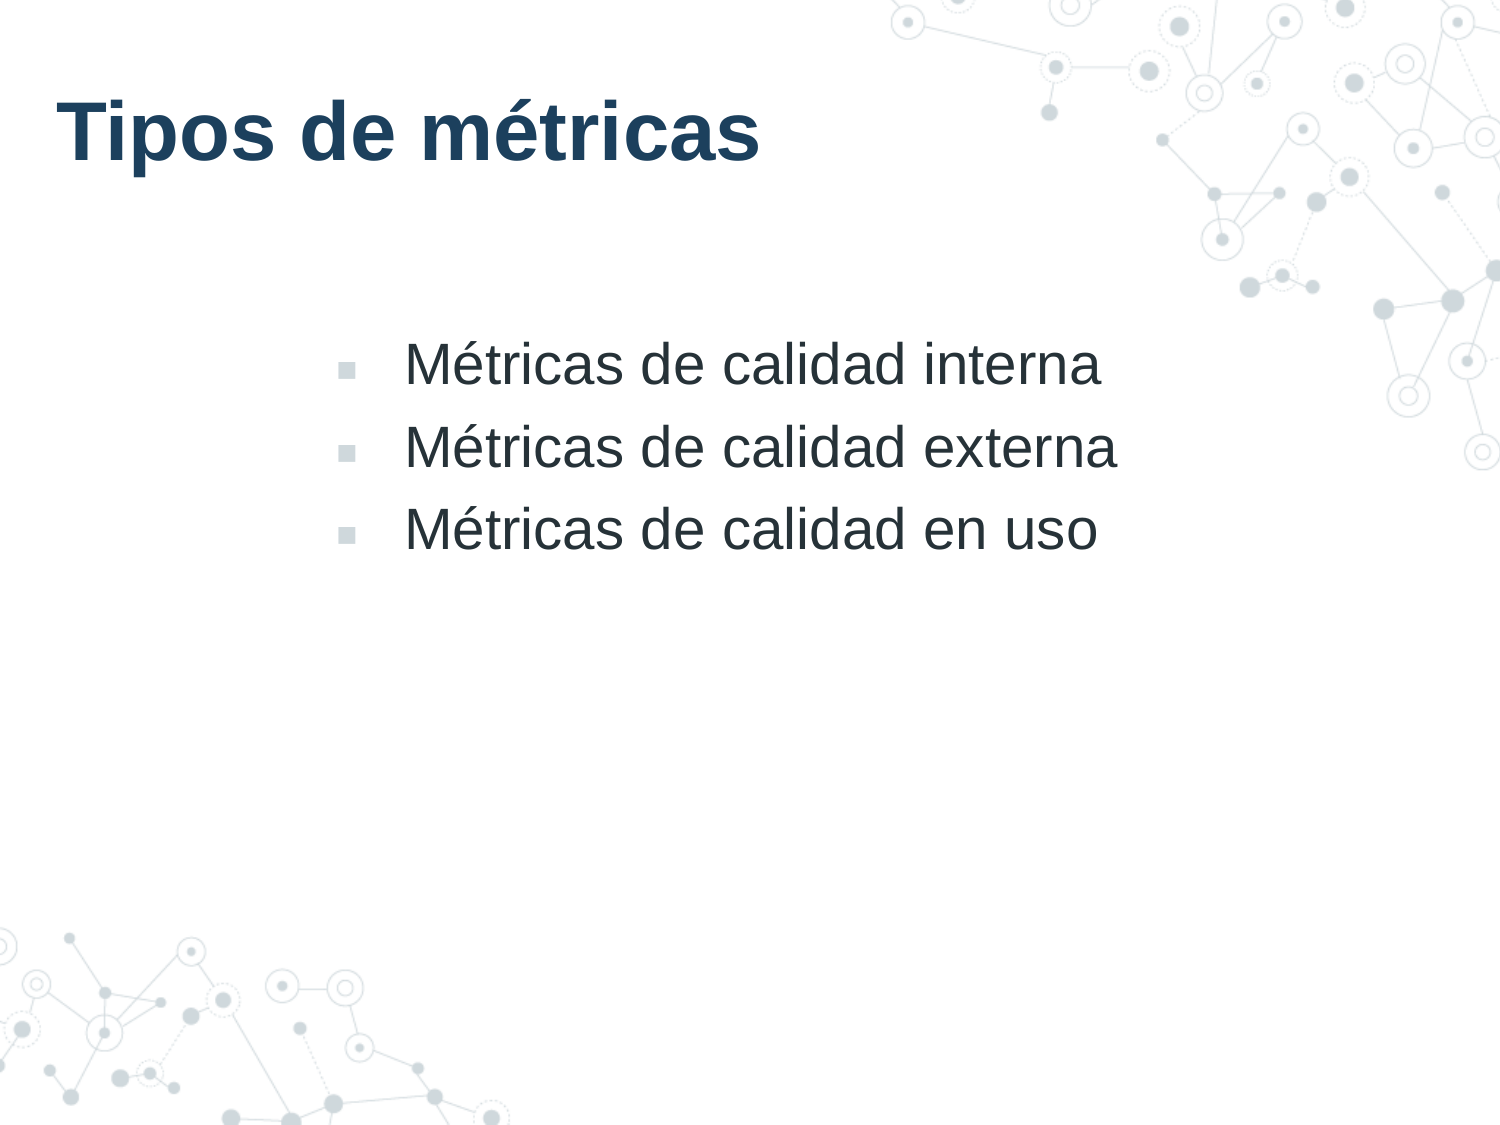

# Tipos de métricas
Métricas de calidad interna
Métricas de calidad externa
Métricas de calidad en uso